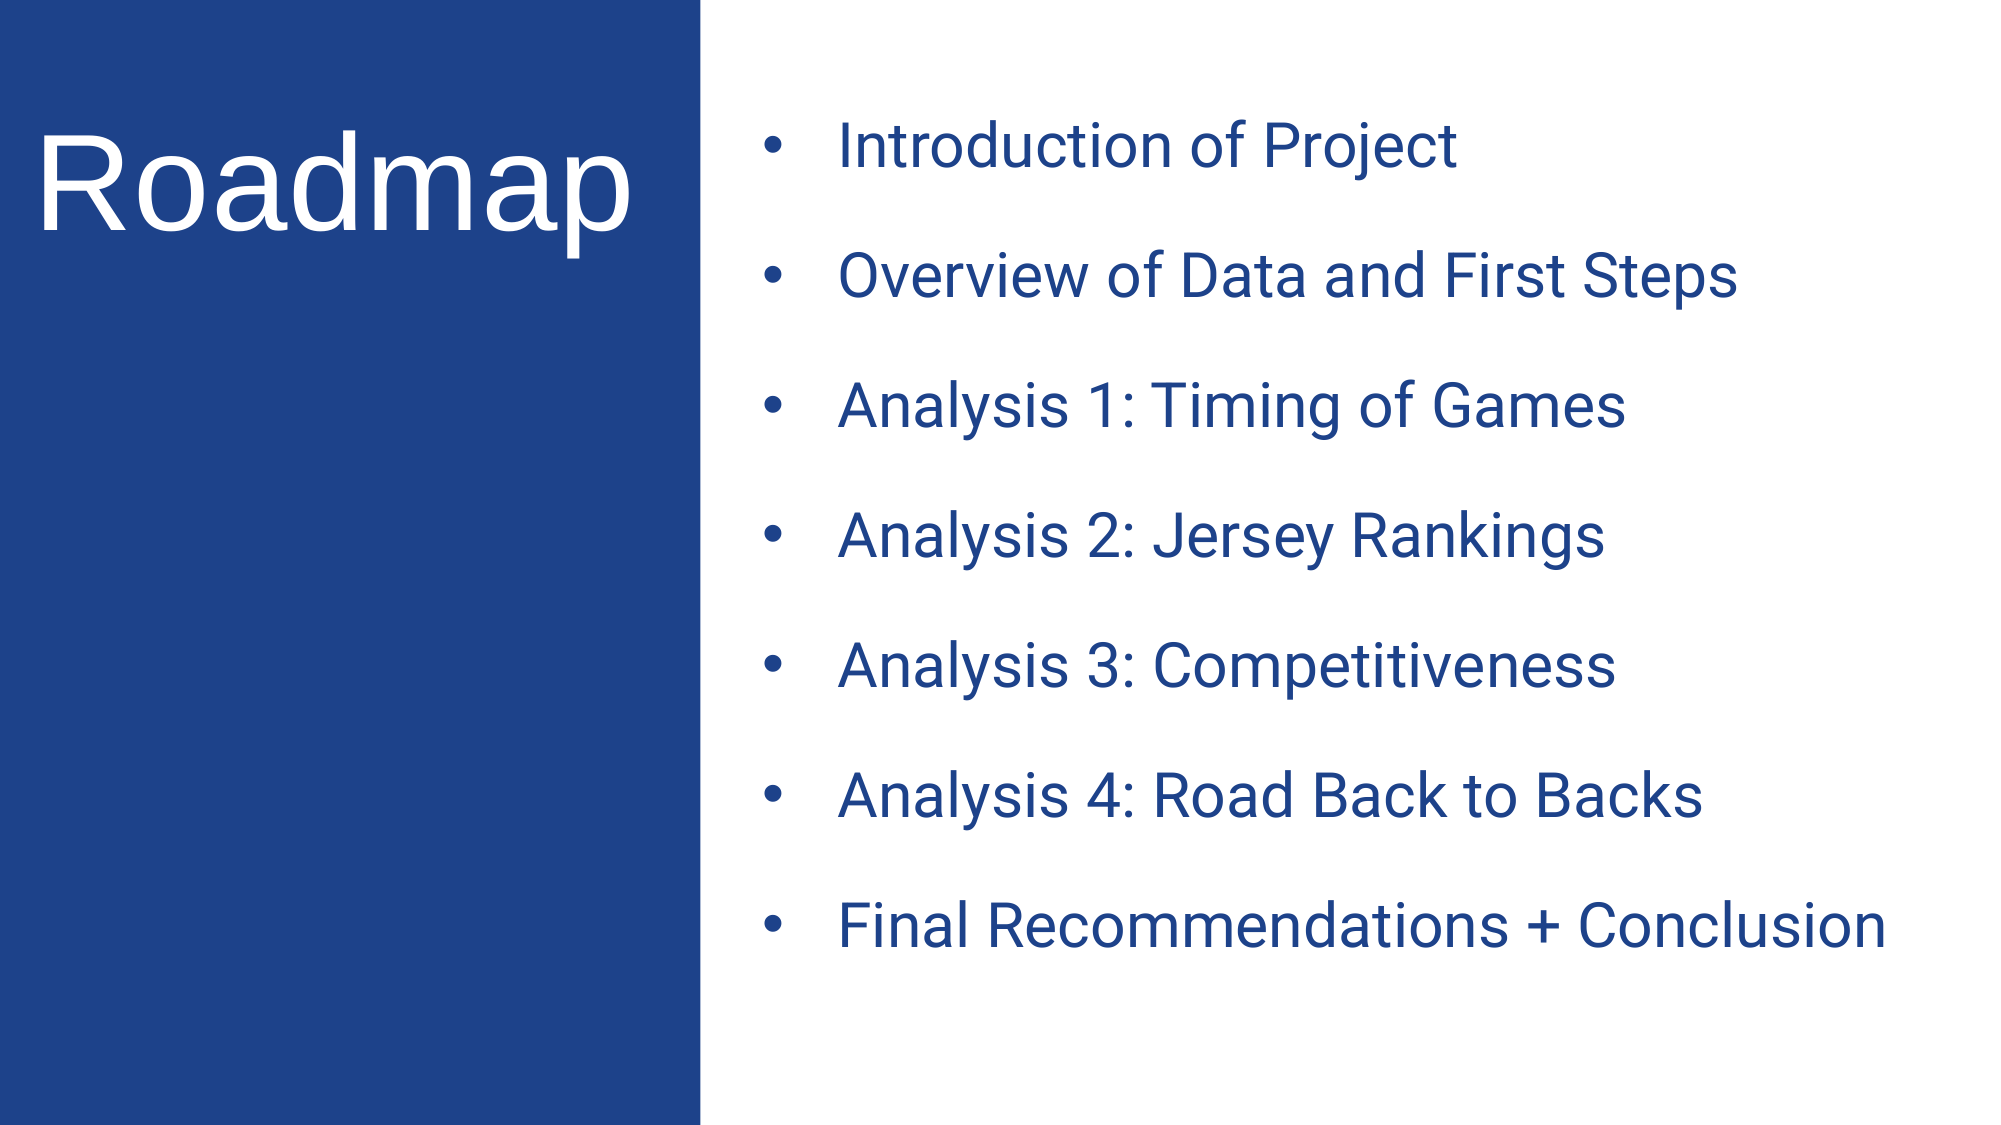

# Roadmap
Introduction of Project
Overview of Data and First Steps
Analysis 1: Timing of Games
Analysis 2: Jersey Rankings
Analysis 3: Competitiveness
Analysis 4: Road Back to Backs
Final Recommendations + Conclusion